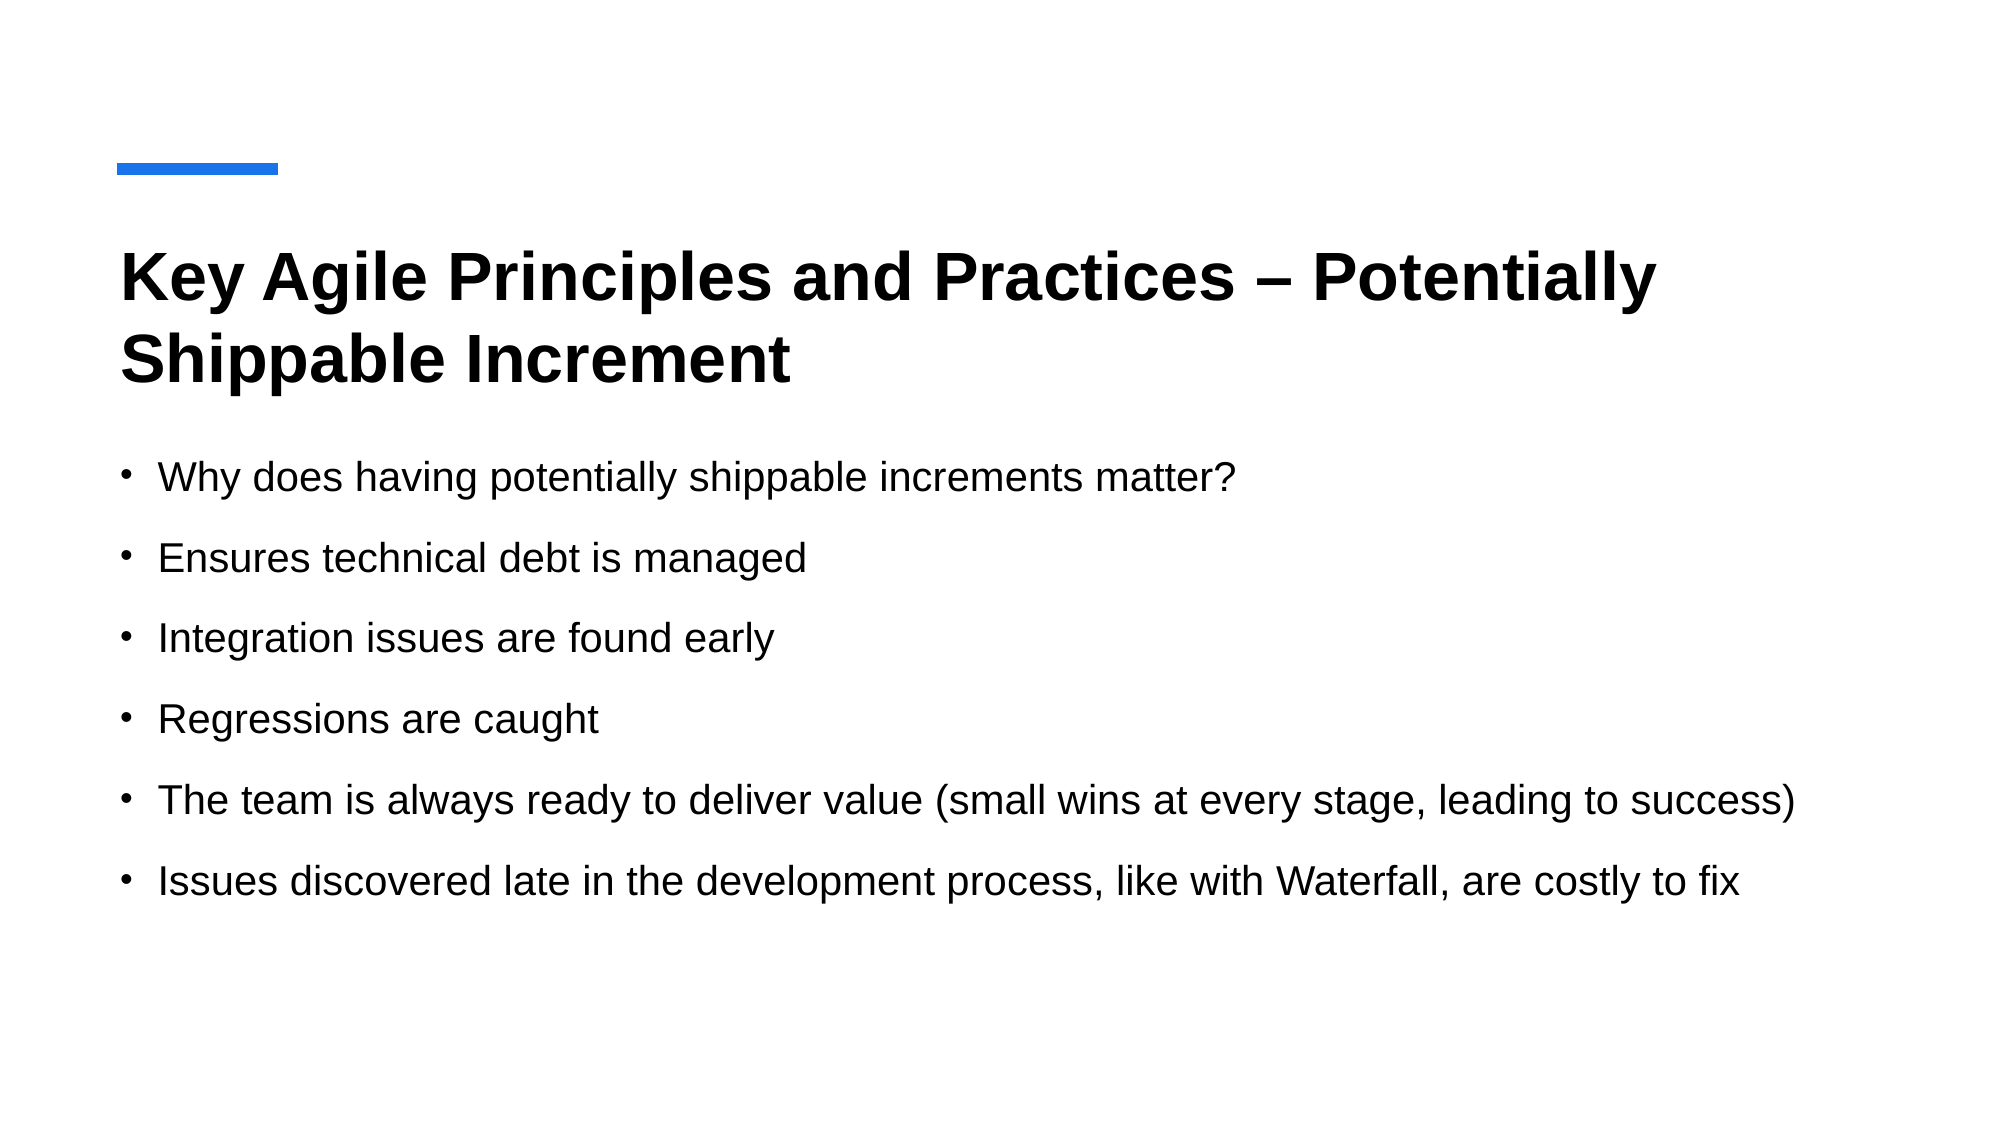

# Key Agile Principles and Practices – Potentially Shippable Increment
Why does having potentially shippable increments matter?
Ensures technical debt is managed
Integration issues are found early
Regressions are caught
The team is always ready to deliver value (small wins at every stage, leading to success)
Issues discovered late in the development process, like with Waterfall, are costly to fix